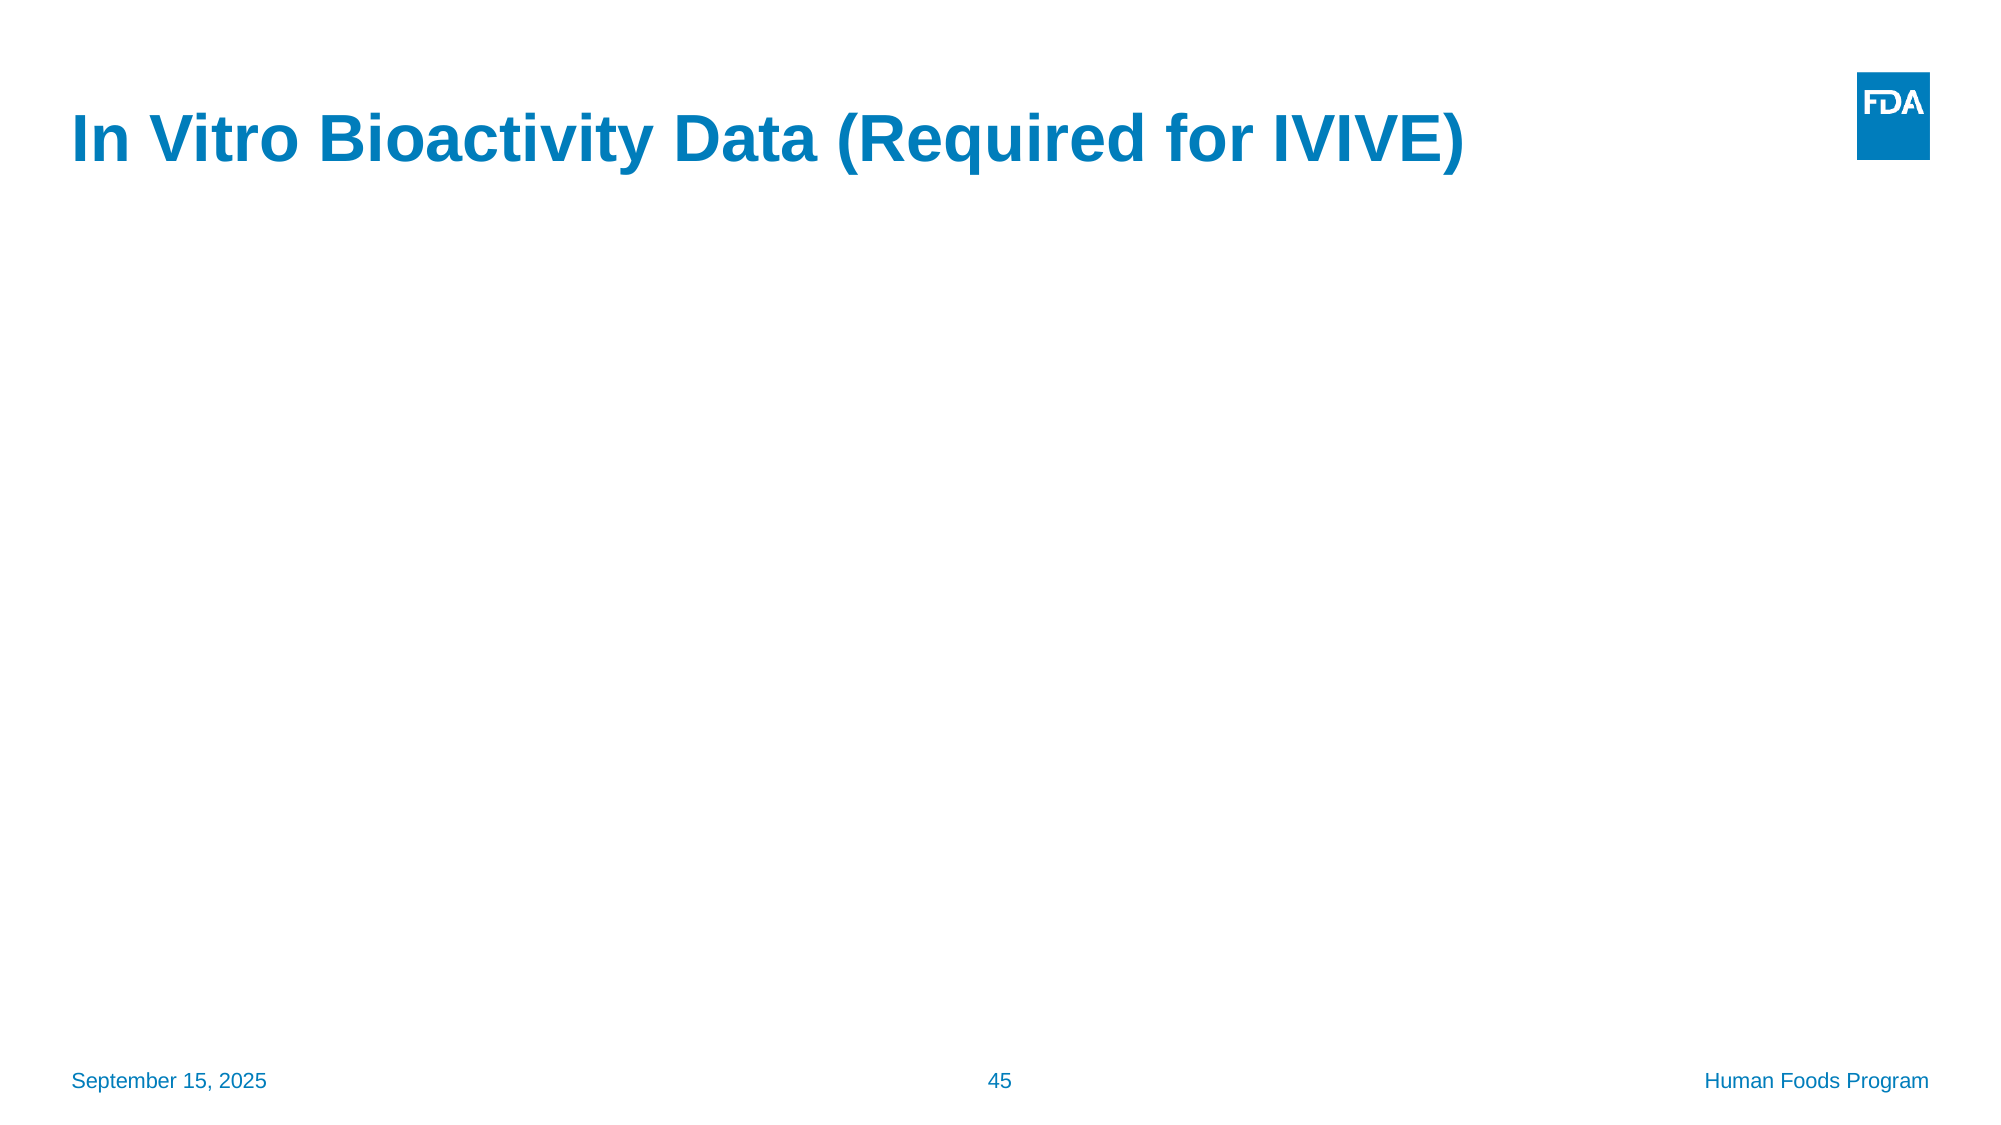

# In Vitro Bioactivity Data (Required for IVIVE)
September 15, 2025
45
Human Foods Program